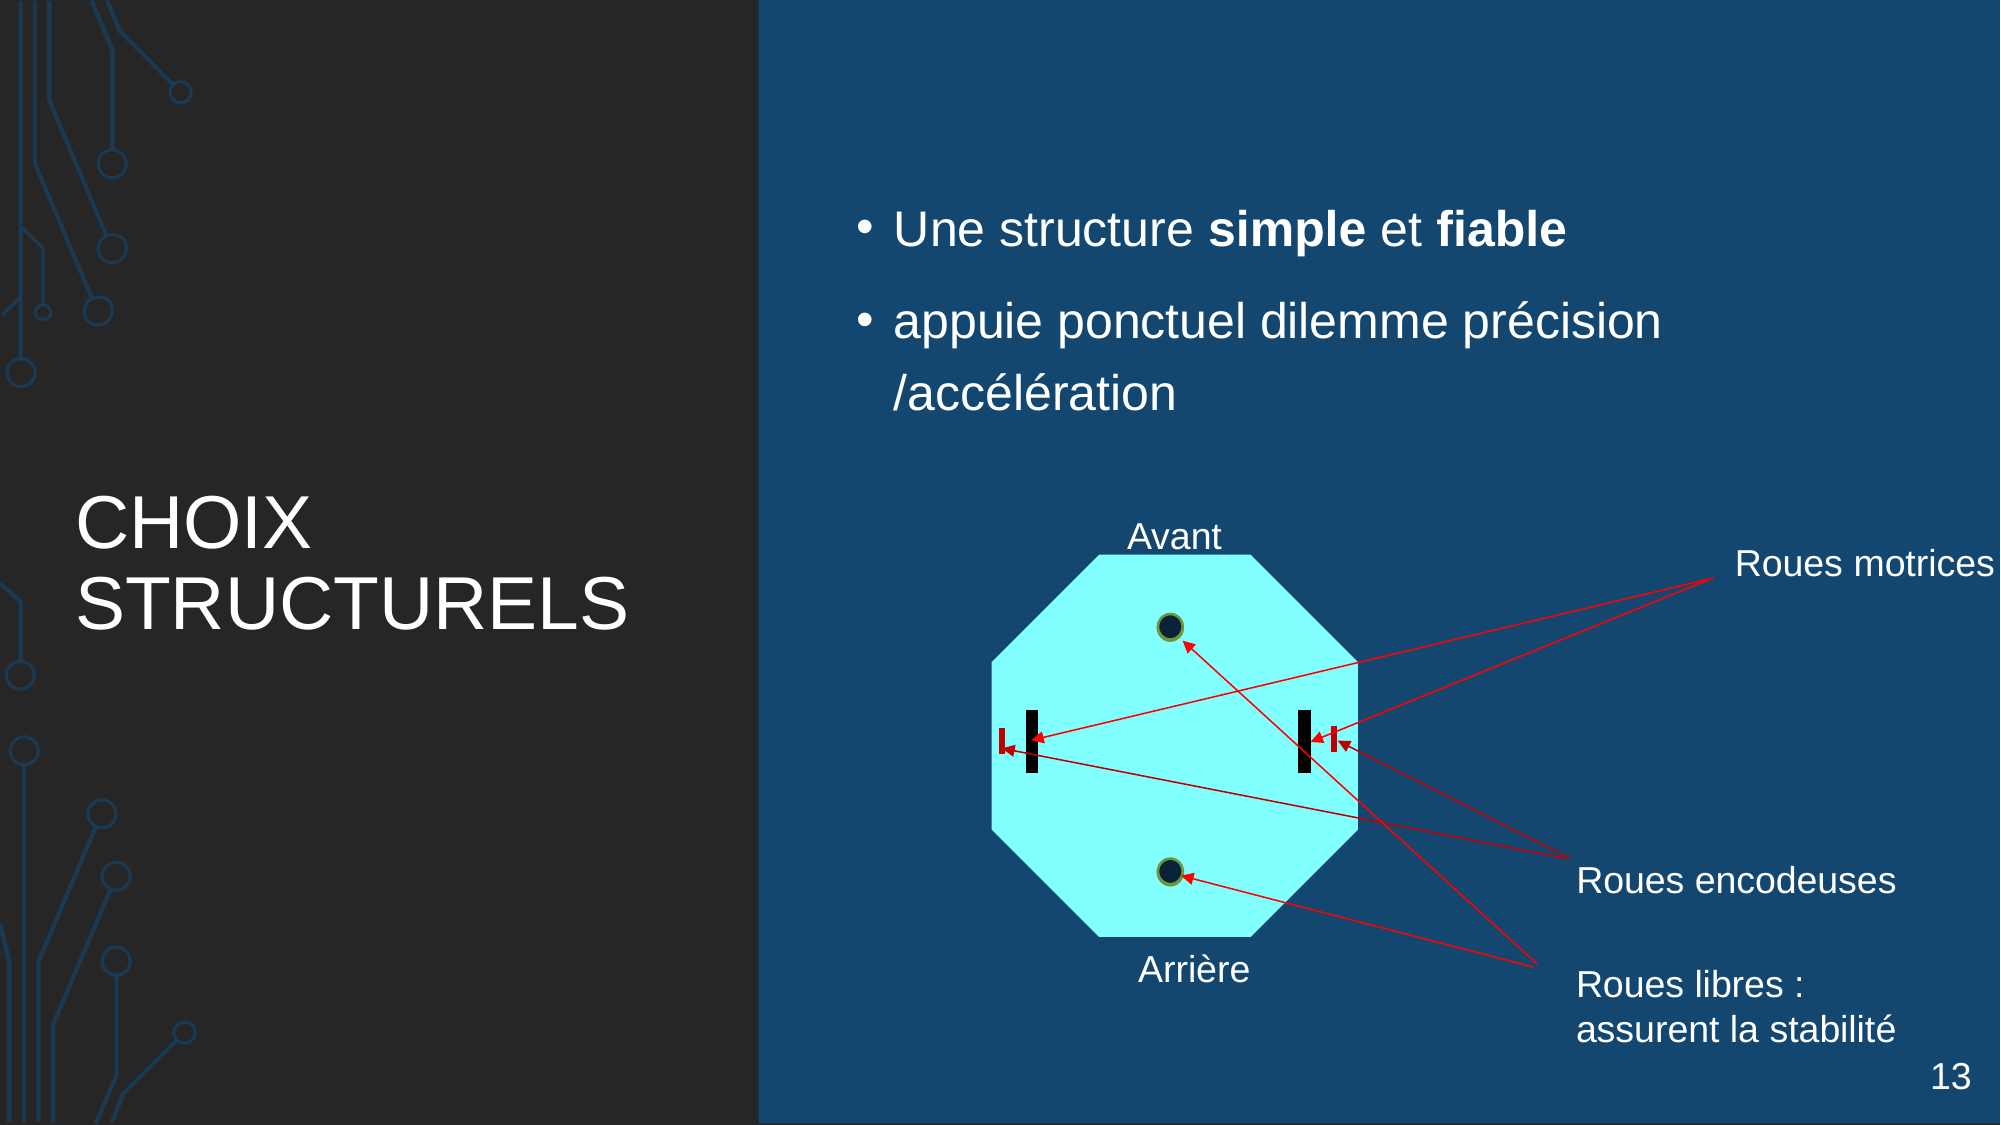

Une structure simple et fiable
appuie ponctuel dilemme précision /accélération
# CHOIX STRUCTURELS
Avant
Roues motrices

Roues encodeuses

Arrière
Roues libres : assurent la stabilité
13